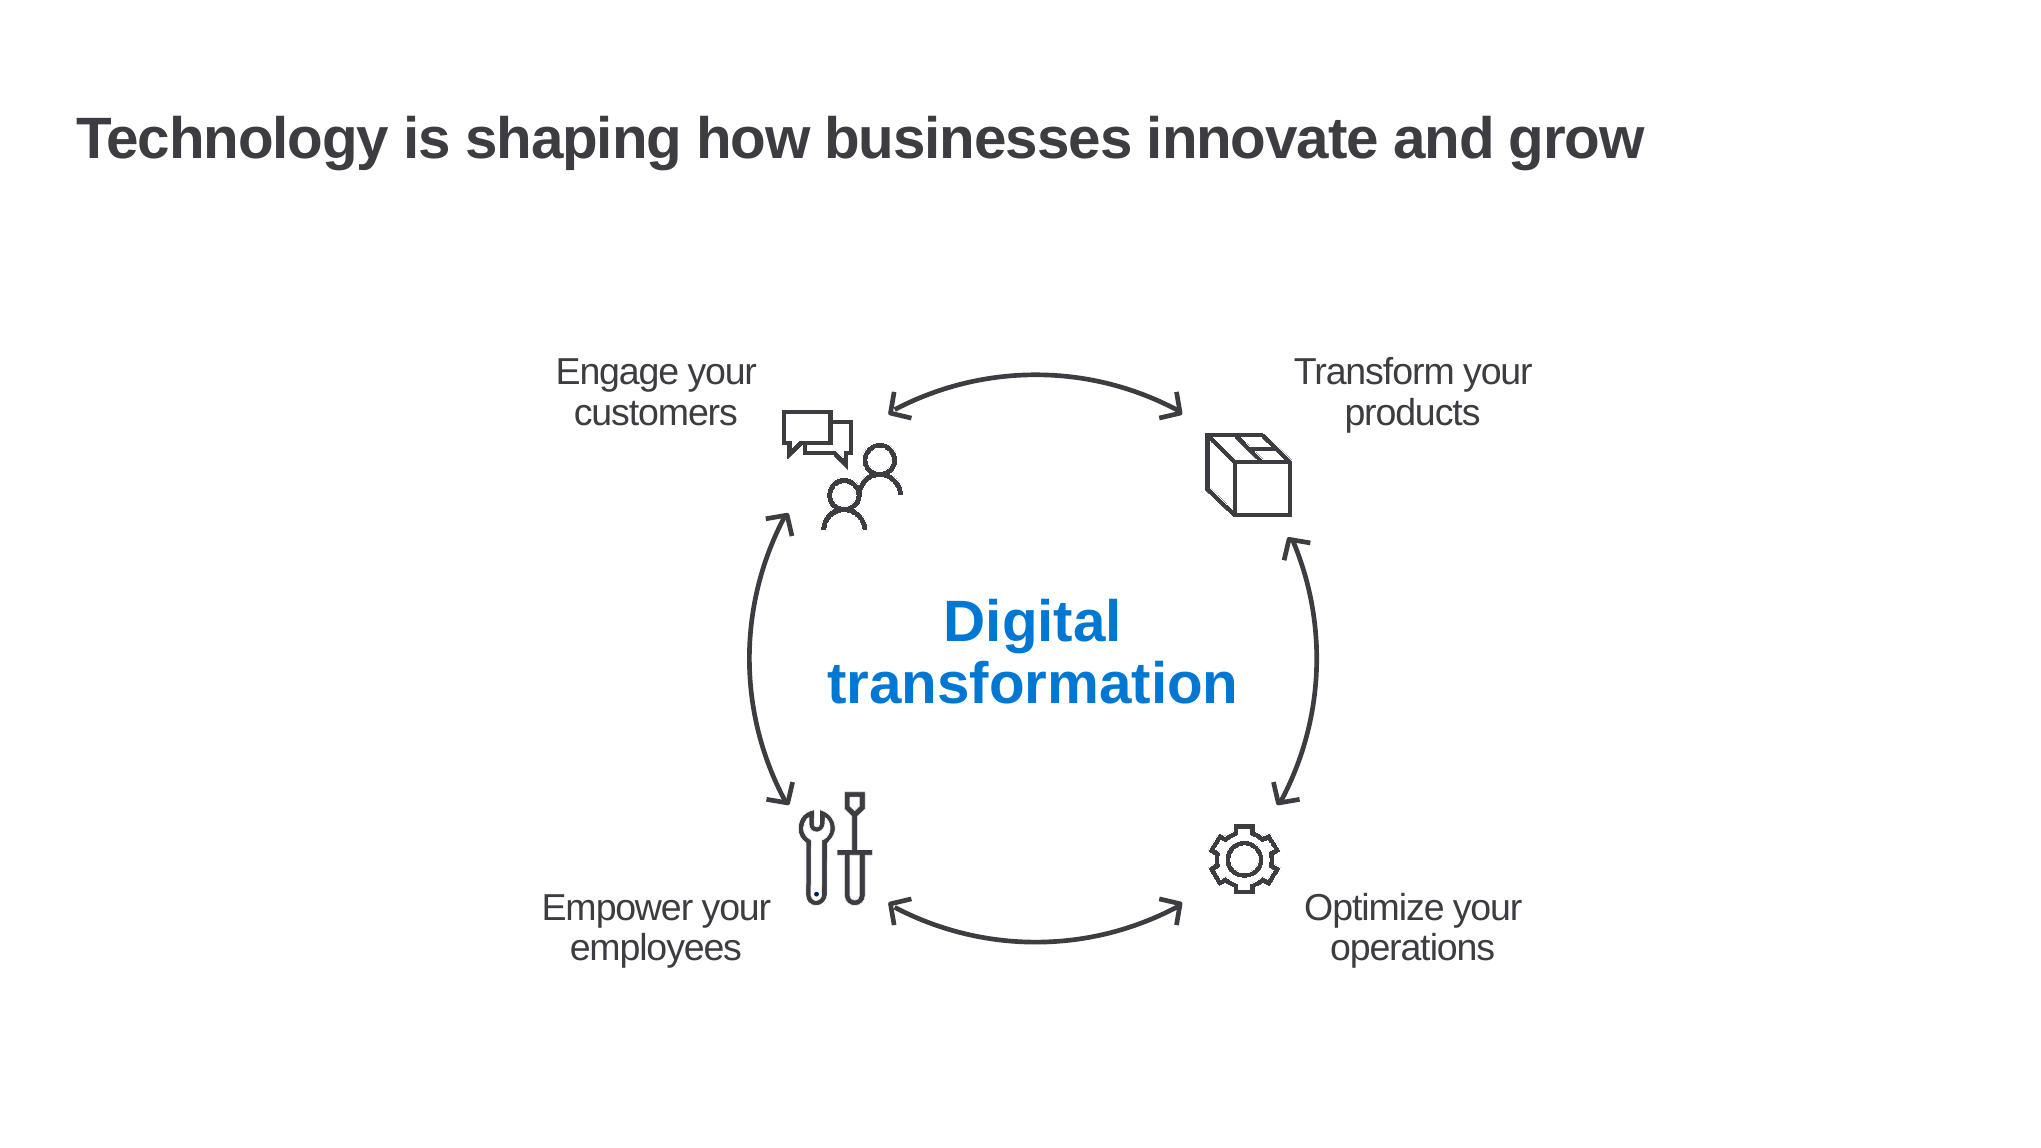

# Technology is shaping how businesses innovate and grow
Transform your products
Engage your customers

Digital transformation

Empower your employees
Optimize your operations